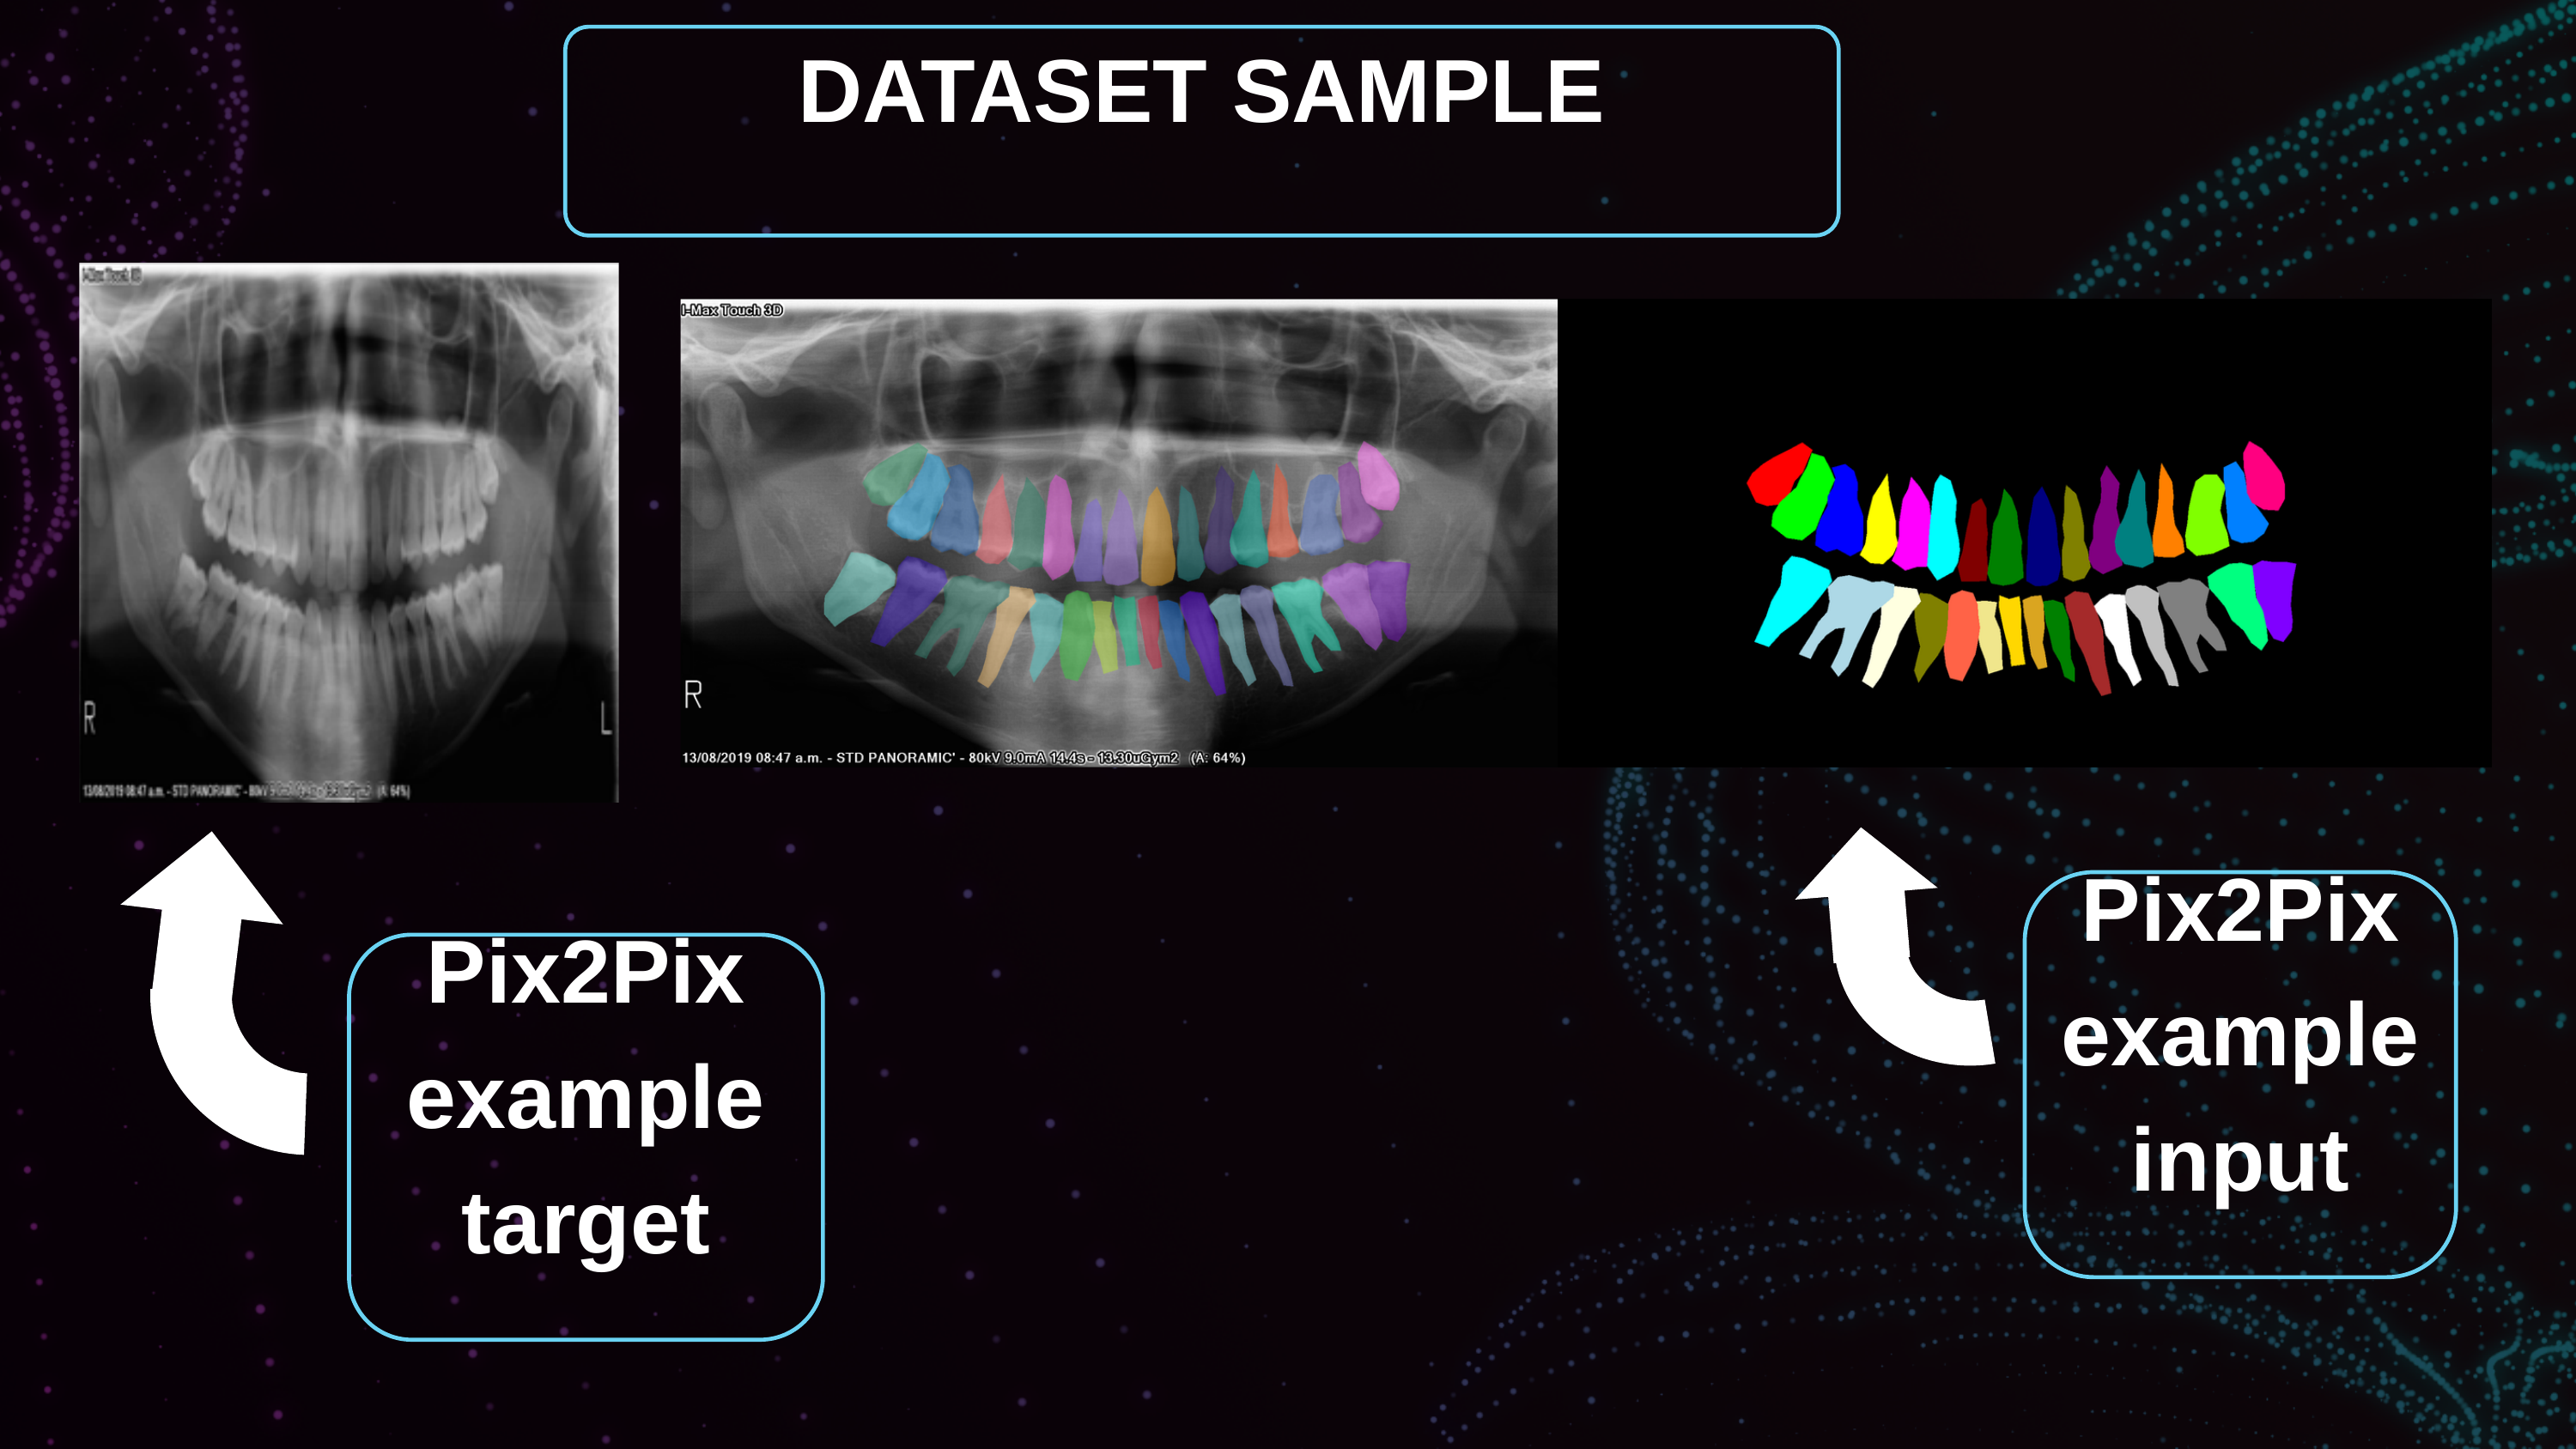

DATASET SAMPLE

Pix2Pix example input

Pix2Pix
example target